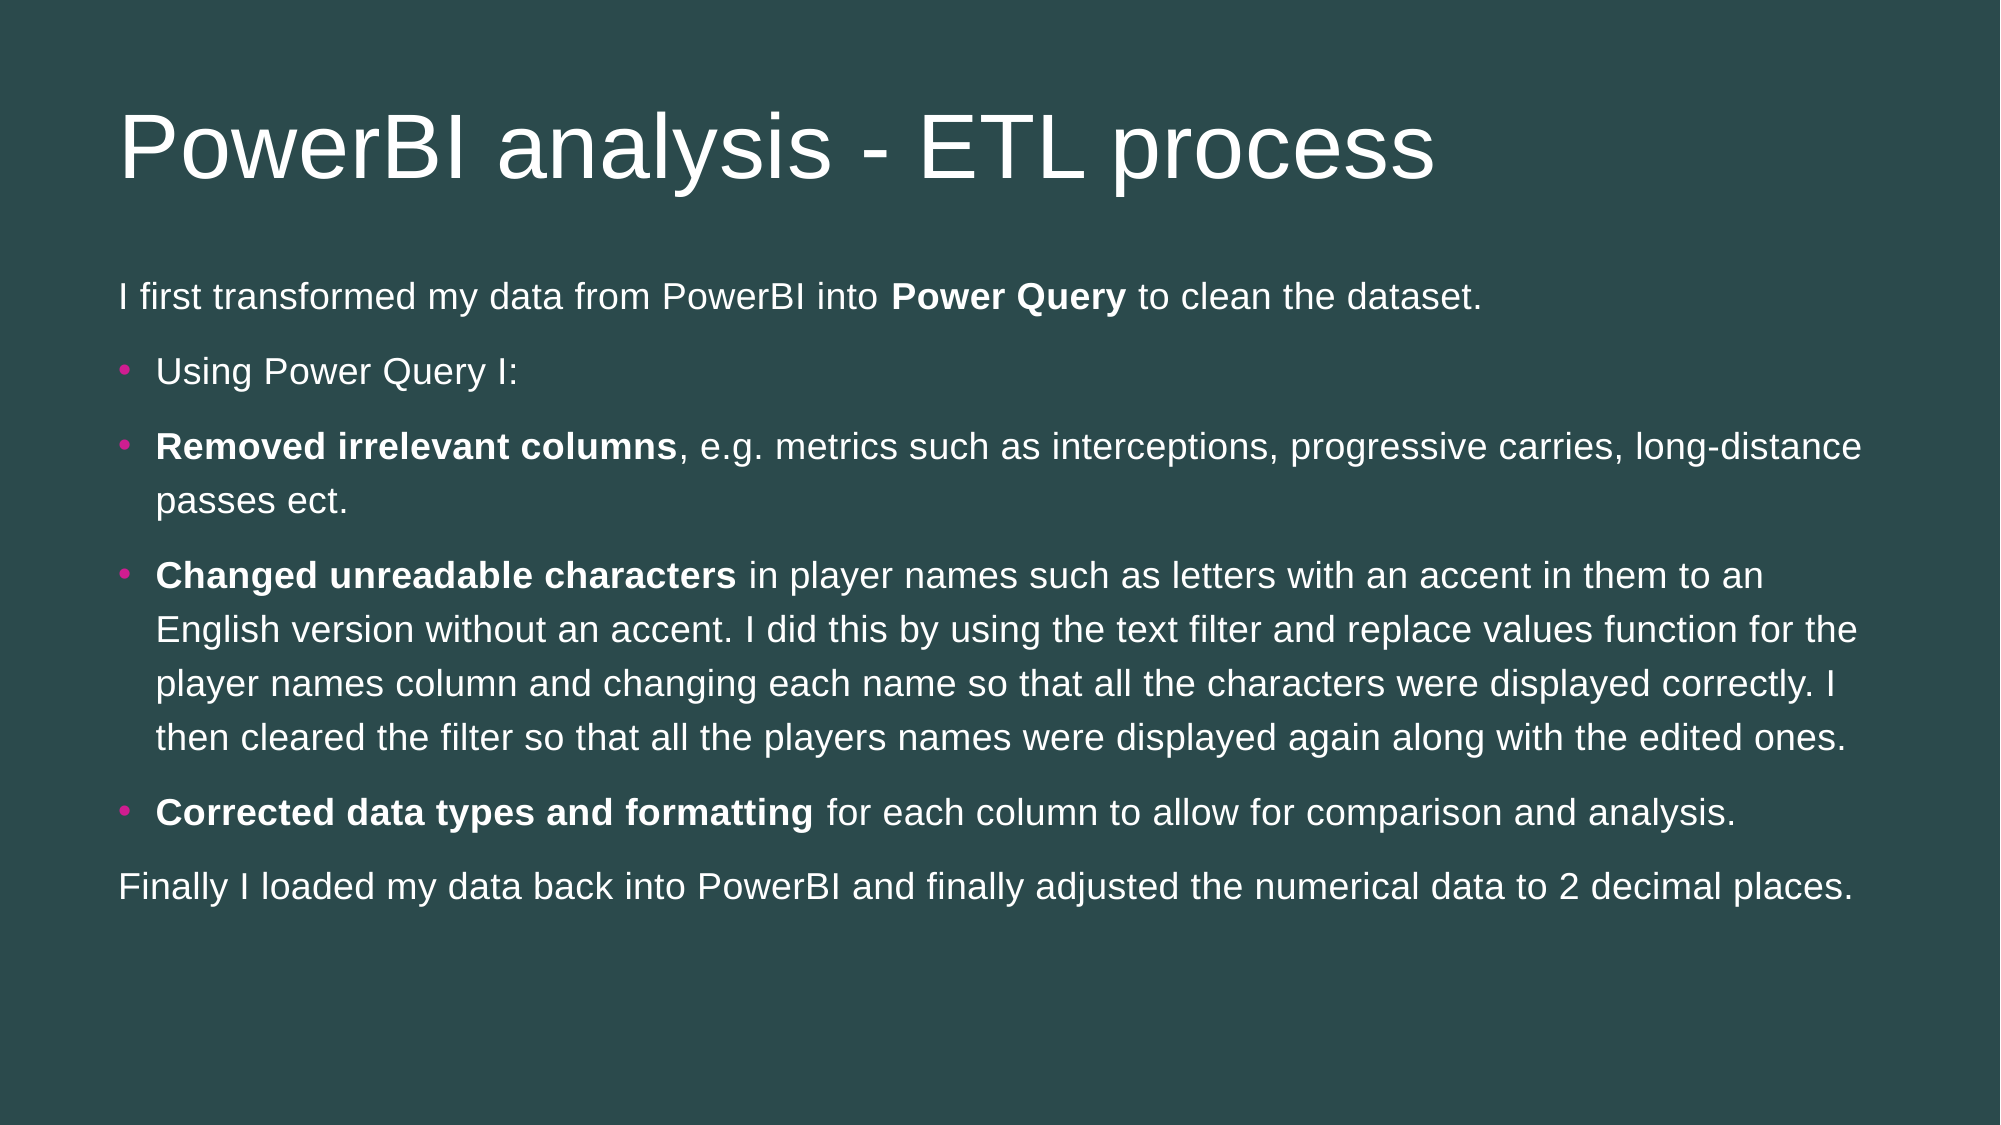

# PowerBI analysis - ETL process
I first transformed my data from PowerBI into Power Query to clean the dataset.
Using Power Query I:
Removed irrelevant columns, e.g. metrics such as interceptions, progressive carries, long-distance passes ect.
Changed unreadable characters in player names such as letters with an accent in them to an English version without an accent. I did this by using the text filter and replace values function for the player names column and changing each name so that all the characters were displayed correctly. I then cleared the filter so that all the players names were displayed again along with the edited ones.
Corrected data types and formatting for each column to allow for comparison and analysis.
Finally I loaded my data back into PowerBI and finally adjusted the numerical data to 2 decimal places.